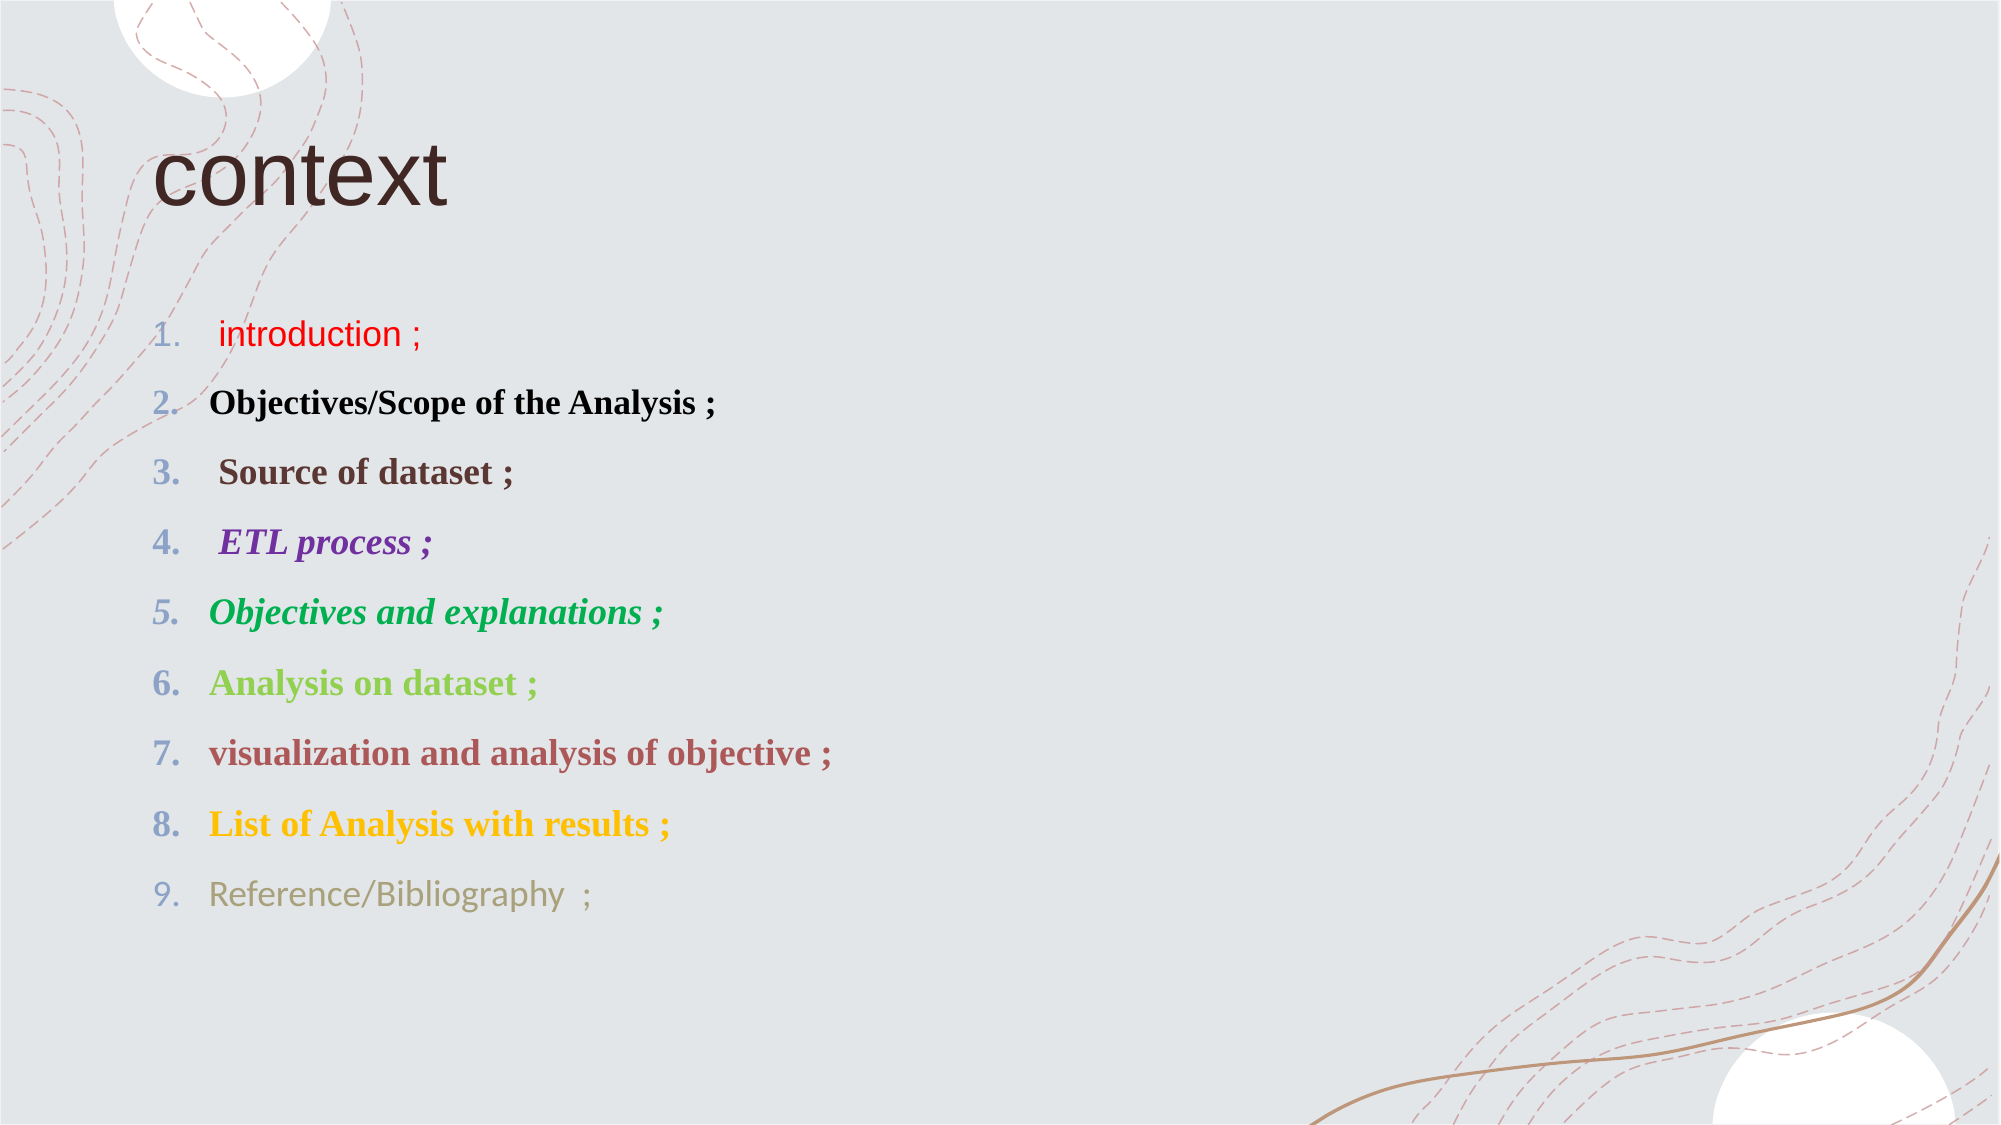

# context
 introduction ;
Objectives/Scope of the Analysis ;
 Source of dataset ;
 ETL process ;
Objectives and explanations ;
Analysis on dataset ;
visualization and analysis of objective ;
List of Analysis with results ;
Reference/Bibliography  ;